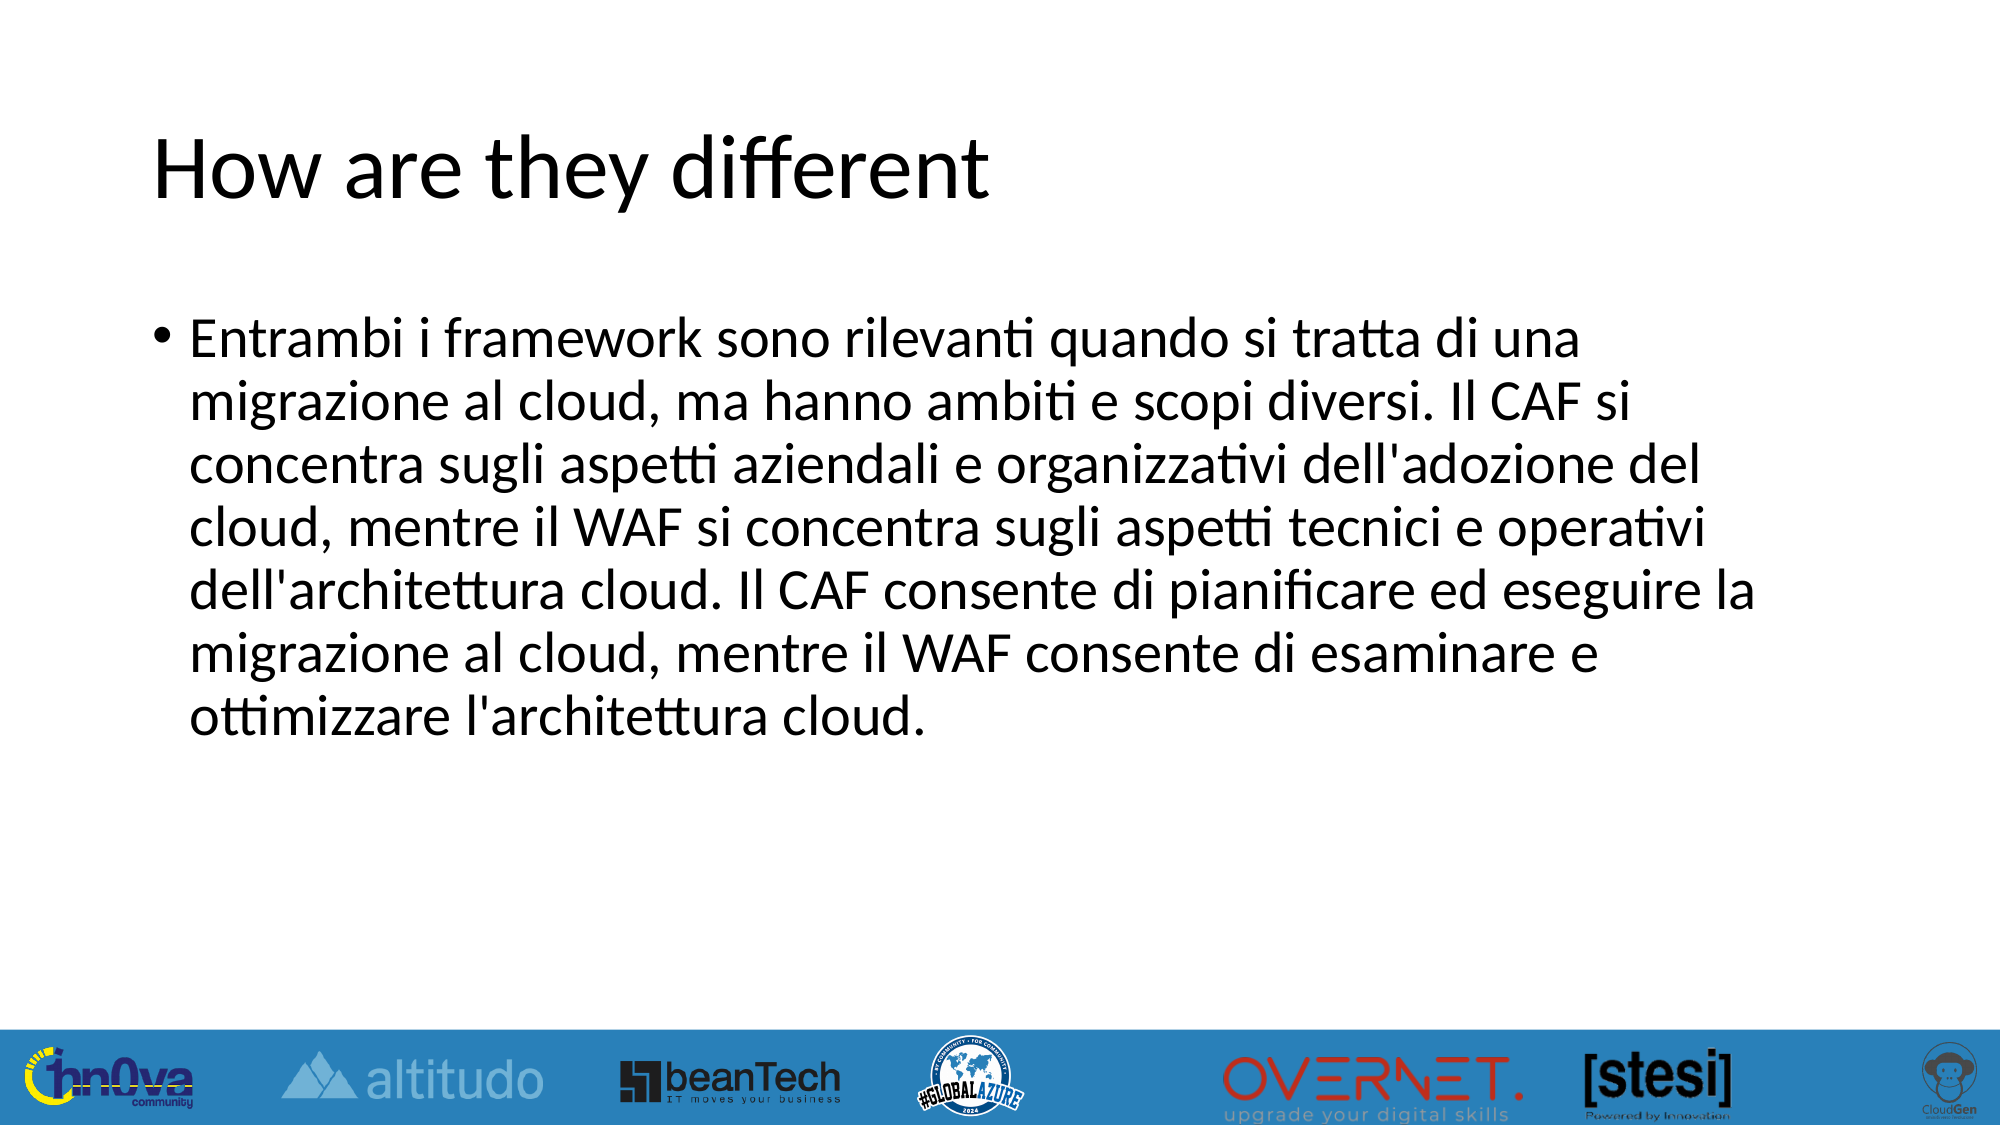

# How are they different
Entrambi i framework sono rilevanti quando si tratta di una migrazione al cloud, ma hanno ambiti e scopi diversi. Il CAF si concentra sugli aspetti aziendali e organizzativi dell'adozione del cloud, mentre il WAF si concentra sugli aspetti tecnici e operativi dell'architettura cloud. Il CAF consente di pianificare ed eseguire la migrazione al cloud, mentre il WAF consente di esaminare e ottimizzare l'architettura cloud.